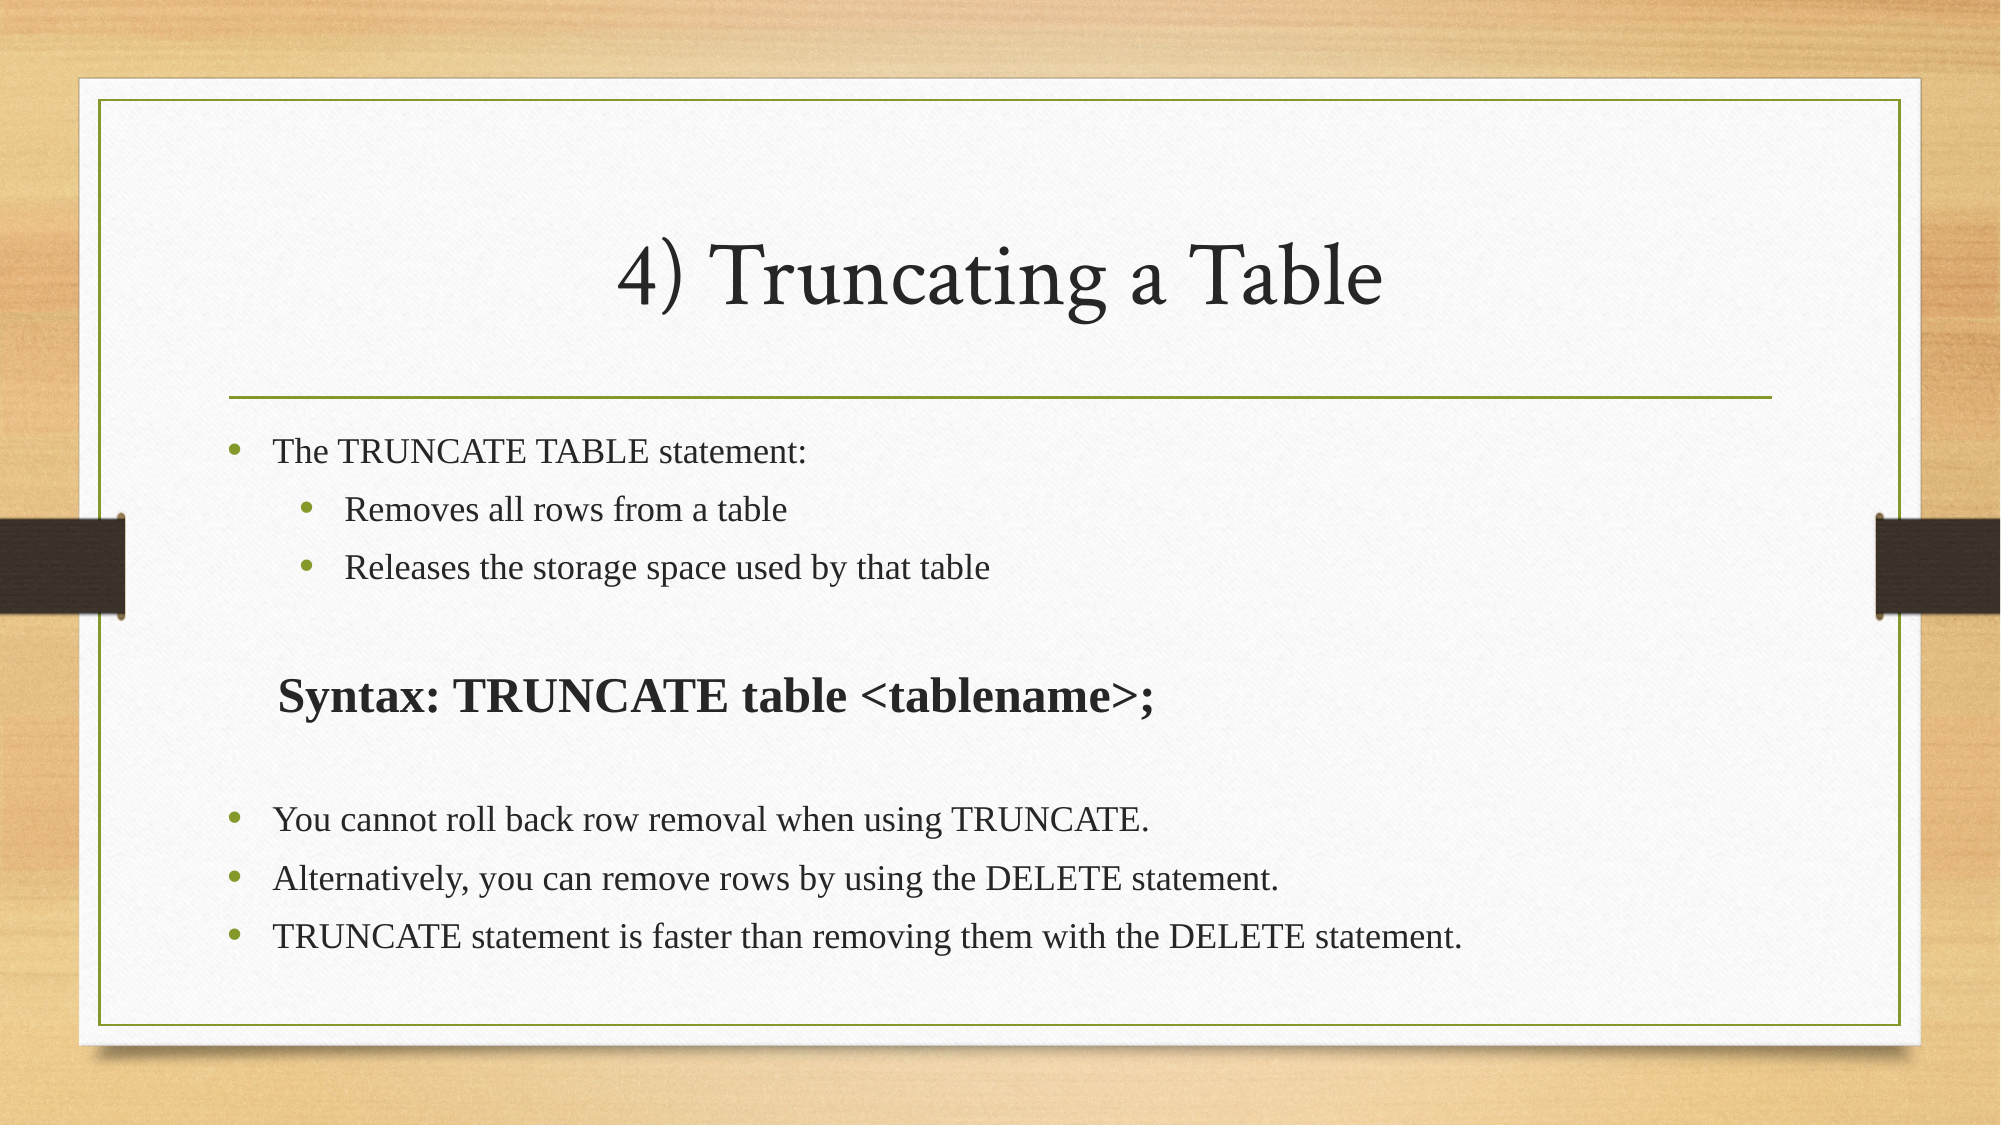

# 4) Truncating a Table
The TRUNCATE TABLE statement:
Removes all rows from a table
Releases the storage space used by that table

    Syntax: TRUNCATE table <tablename>;

You cannot roll back row removal when using TRUNCATE.
Alternatively, you can remove rows by using the DELETE statement.
TRUNCATE statement is faster than removing them with the DELETE statement.